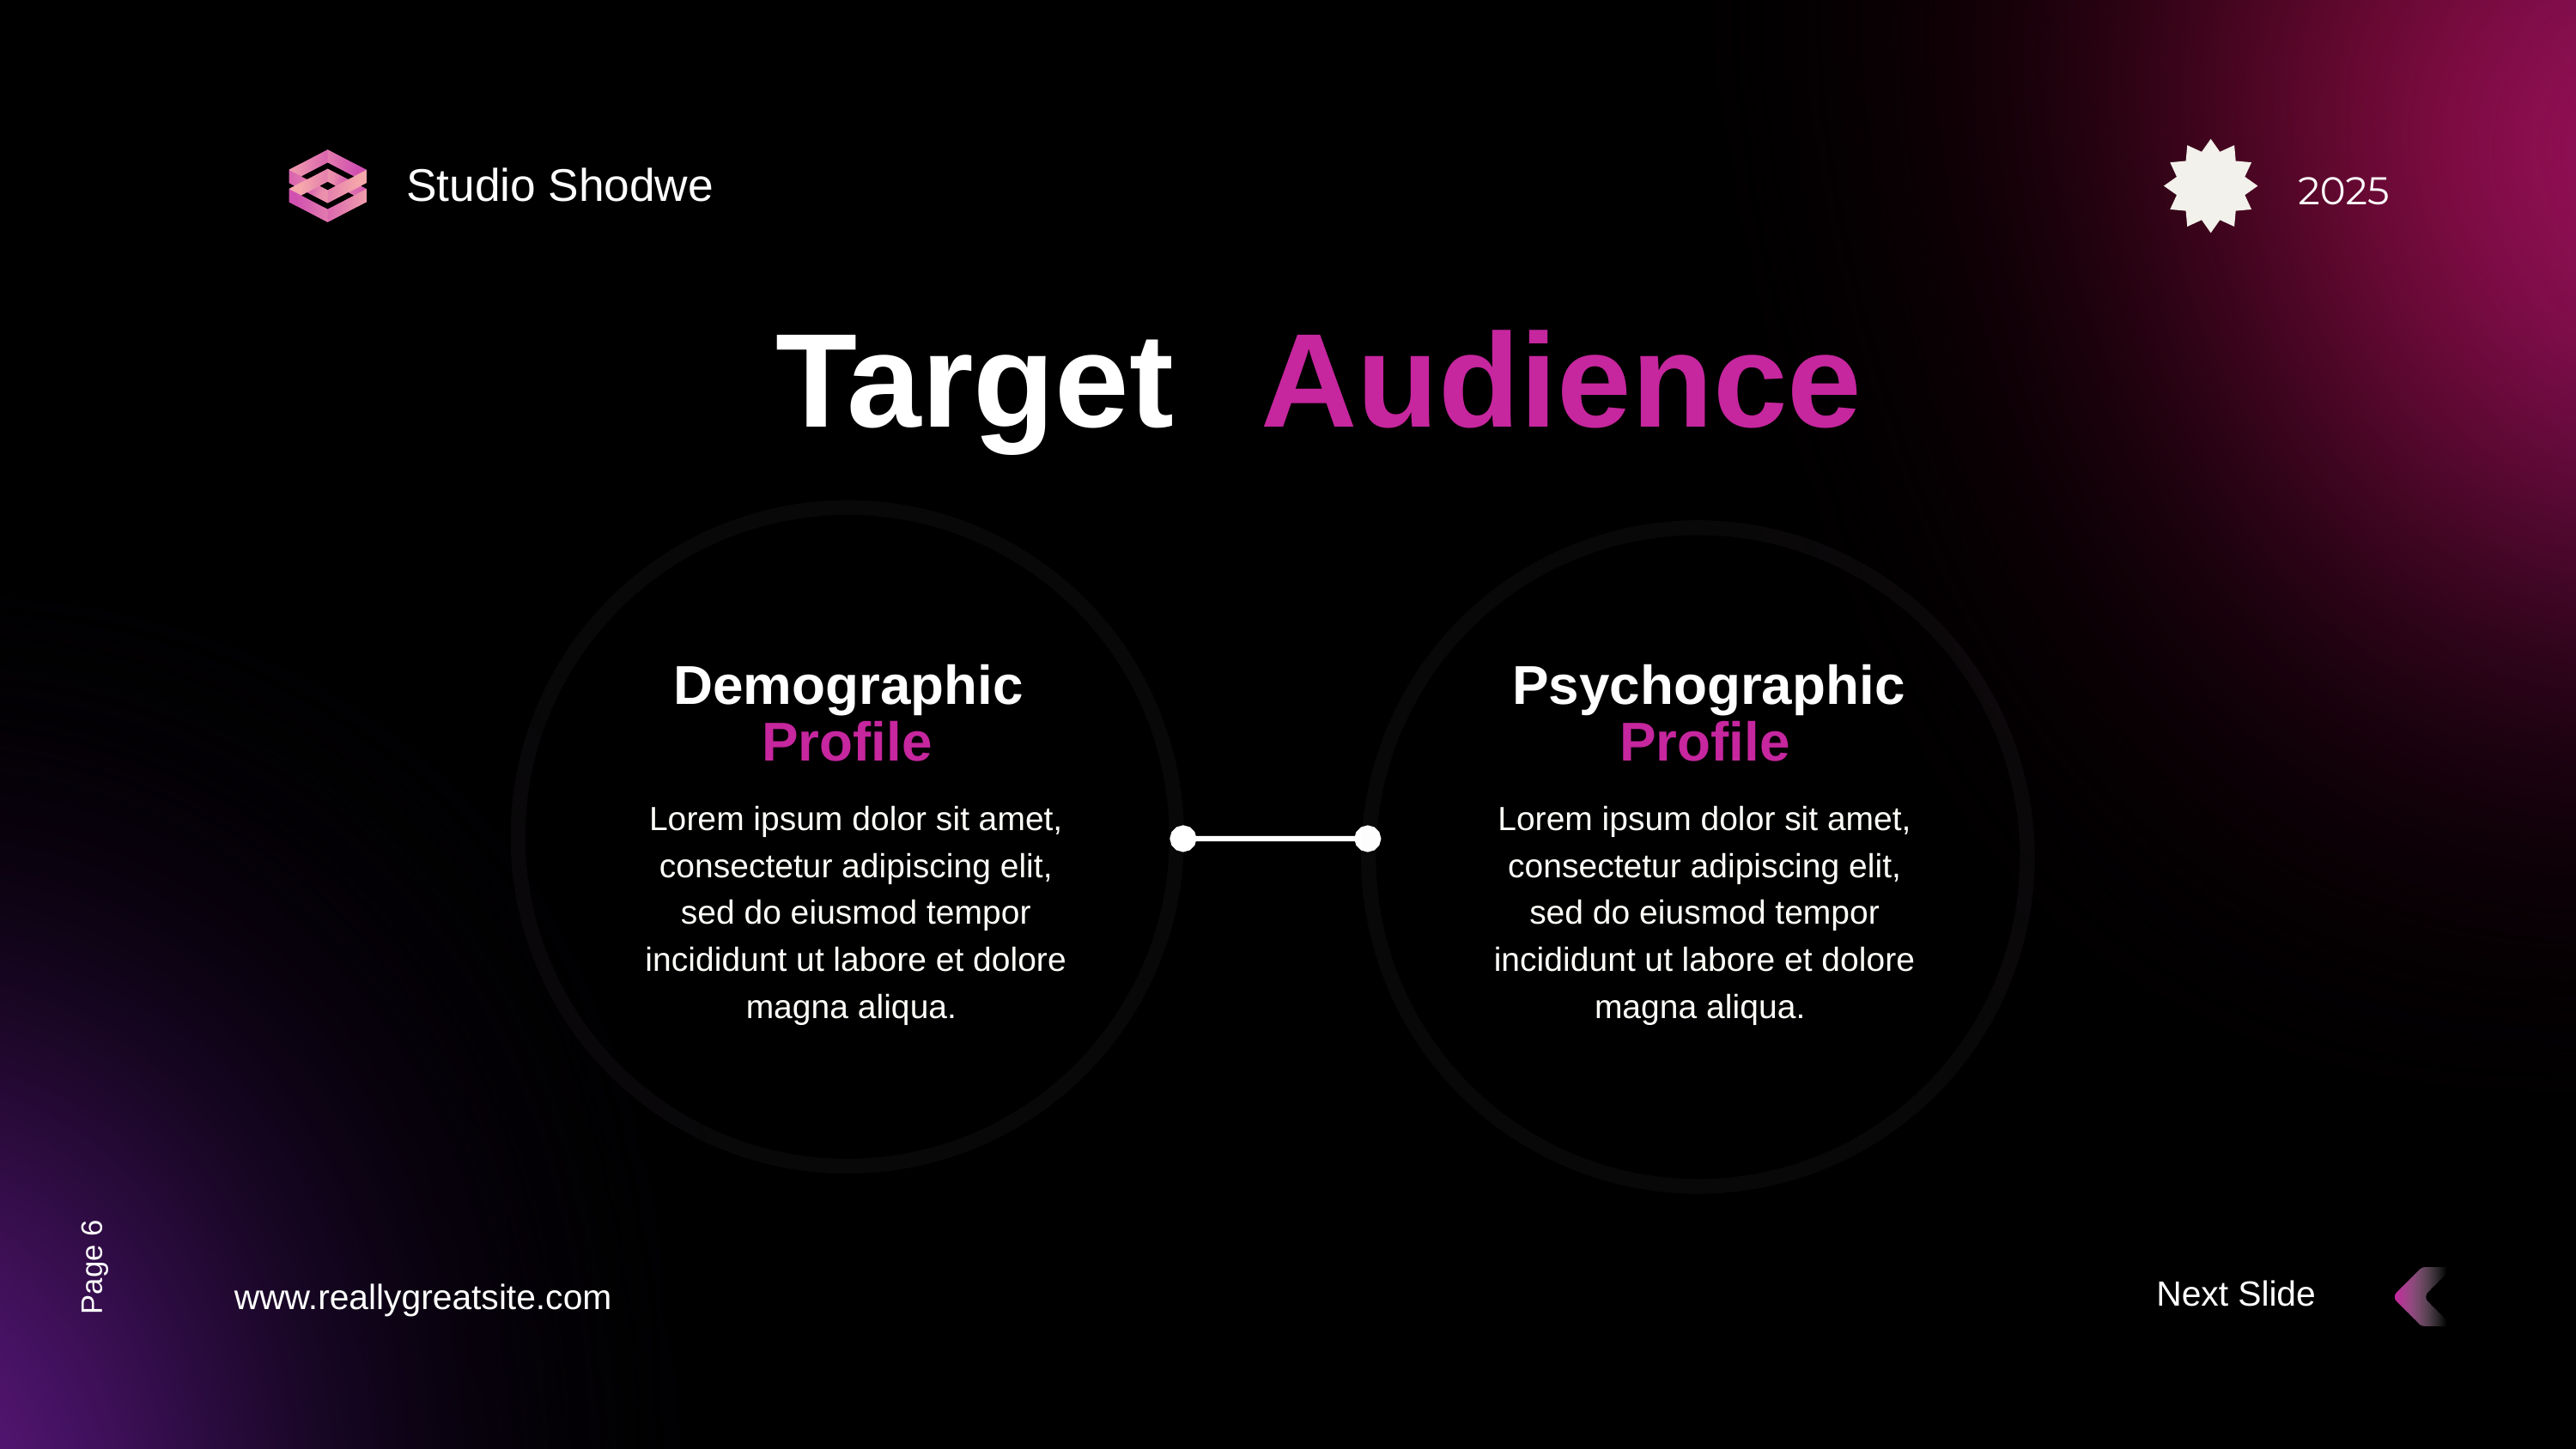

Studio Shodwe
2025
Target
Audience

Demographic
Psychographic
Profile
Profile
Lorem ipsum dolor sit amet, consectetur adipiscing elit, sed do eiusmod tempor incididunt ut labore et dolore magna aliqua.
Lorem ipsum dolor sit amet, consectetur adipiscing elit, sed do eiusmod tempor incididunt ut labore et dolore magna aliqua.

Page 6

Next Slide
www.reallygreatsite.com